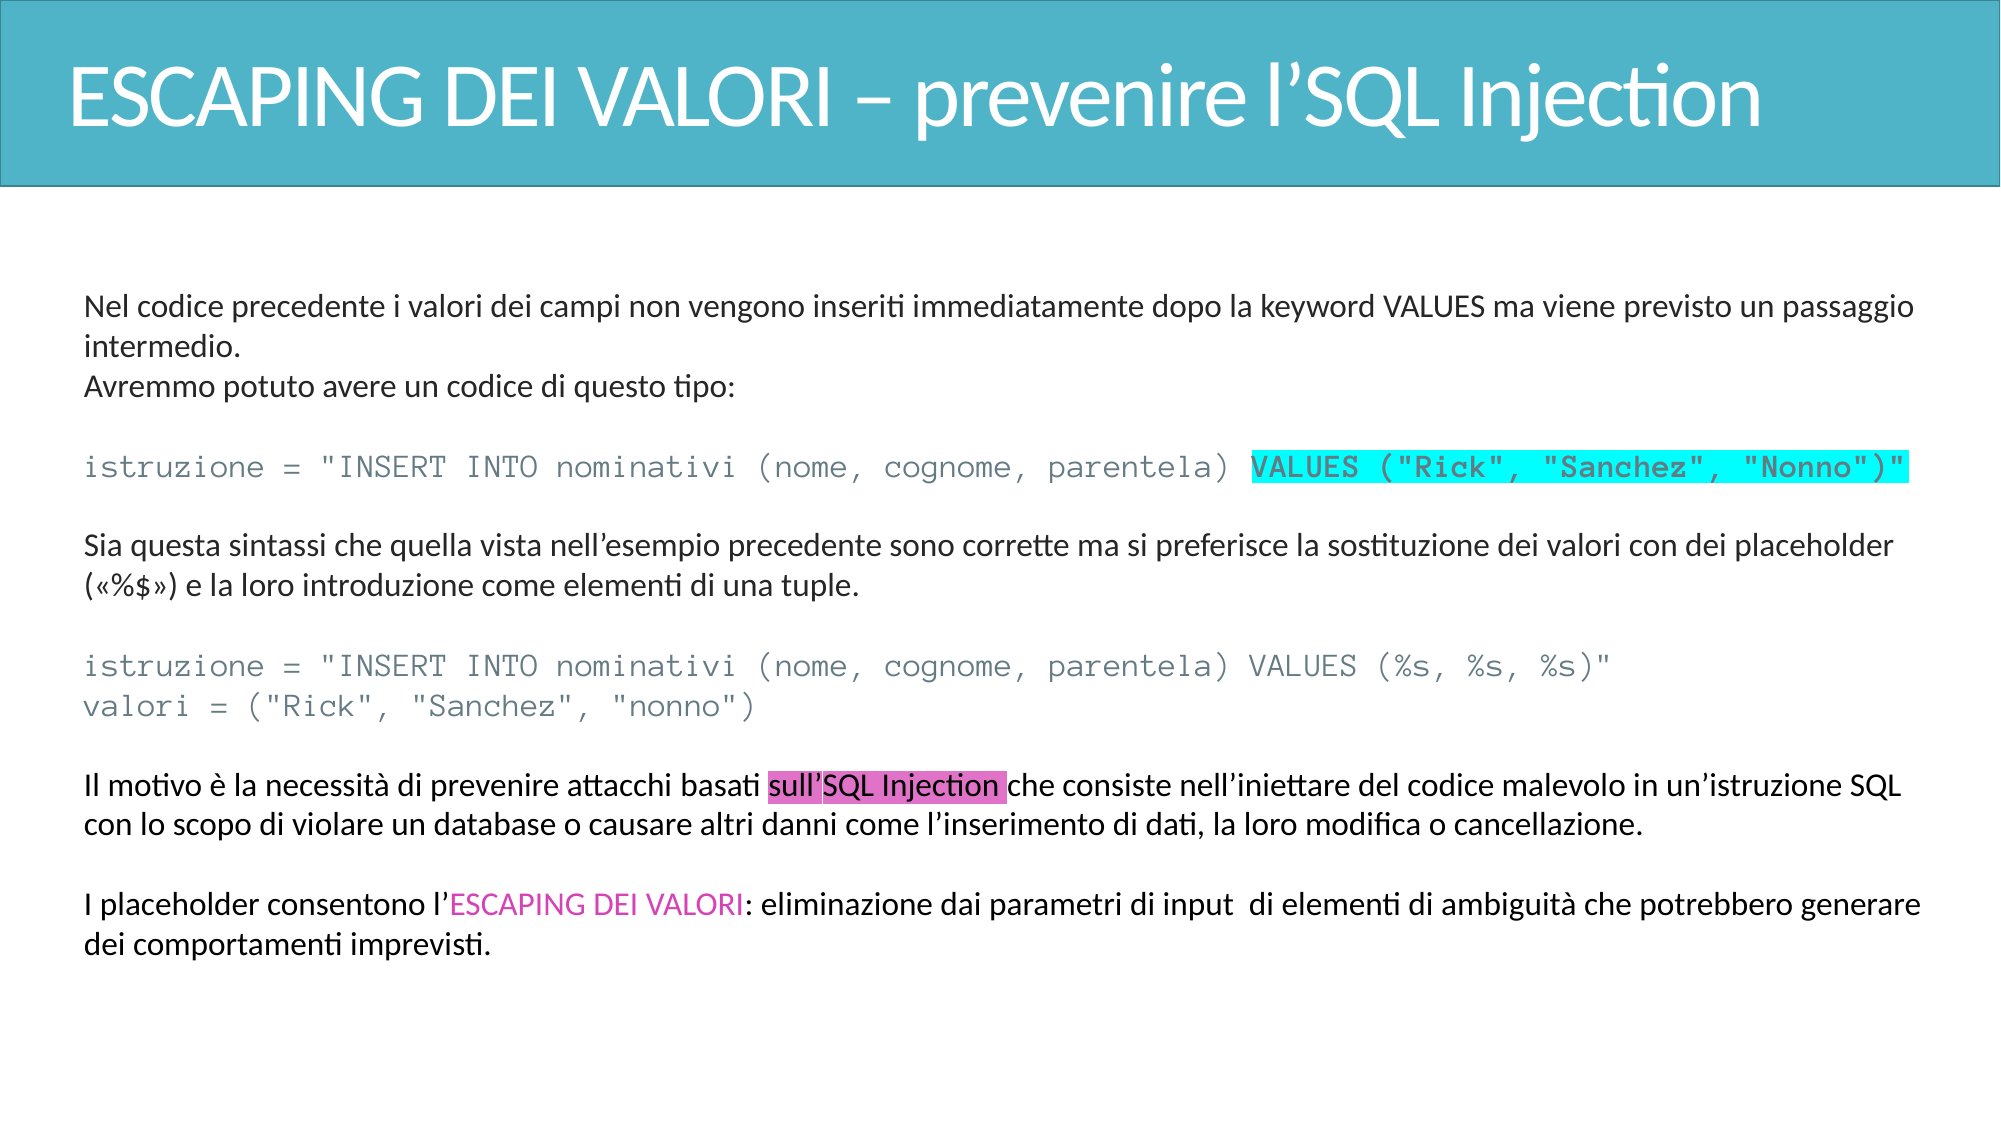

# ESCAPING DEI VALORI – prevenire l’SQL Injection
Nel codice precedente i valori dei campi non vengono inseriti immediatamente dopo la keyword VALUES ma viene previsto un passaggio intermedio.
Avremmo potuto avere un codice di questo tipo:

istruzione = "INSERT INTO nominativi (nome, cognome, parentela) VALUES ("Rick", "Sanchez", "Nonno")"

Sia questa sintassi che quella vista nell’esempio precedente sono corrette ma si preferisce la sostituzione dei valori con dei placeholder («%$») e la loro introduzione come elementi di una tuple.

istruzione = "INSERT INTO nominativi (nome, cognome, parentela) VALUES (%s, %s, %s)"
valori = ("Rick", "Sanchez", "nonno")

Il motivo è la necessità di prevenire attacchi basati sull’SQL Injection che consiste nell’iniettare del codice malevolo in un’istruzione SQL con lo scopo di violare un database o causare altri danni come l’inserimento di dati, la loro modifica o cancellazione.

I placeholder consentono l’ESCAPING DEI VALORI: eliminazione dai parametri di input  di elementi di ambiguità che potrebbero generare dei comportamenti imprevisti.